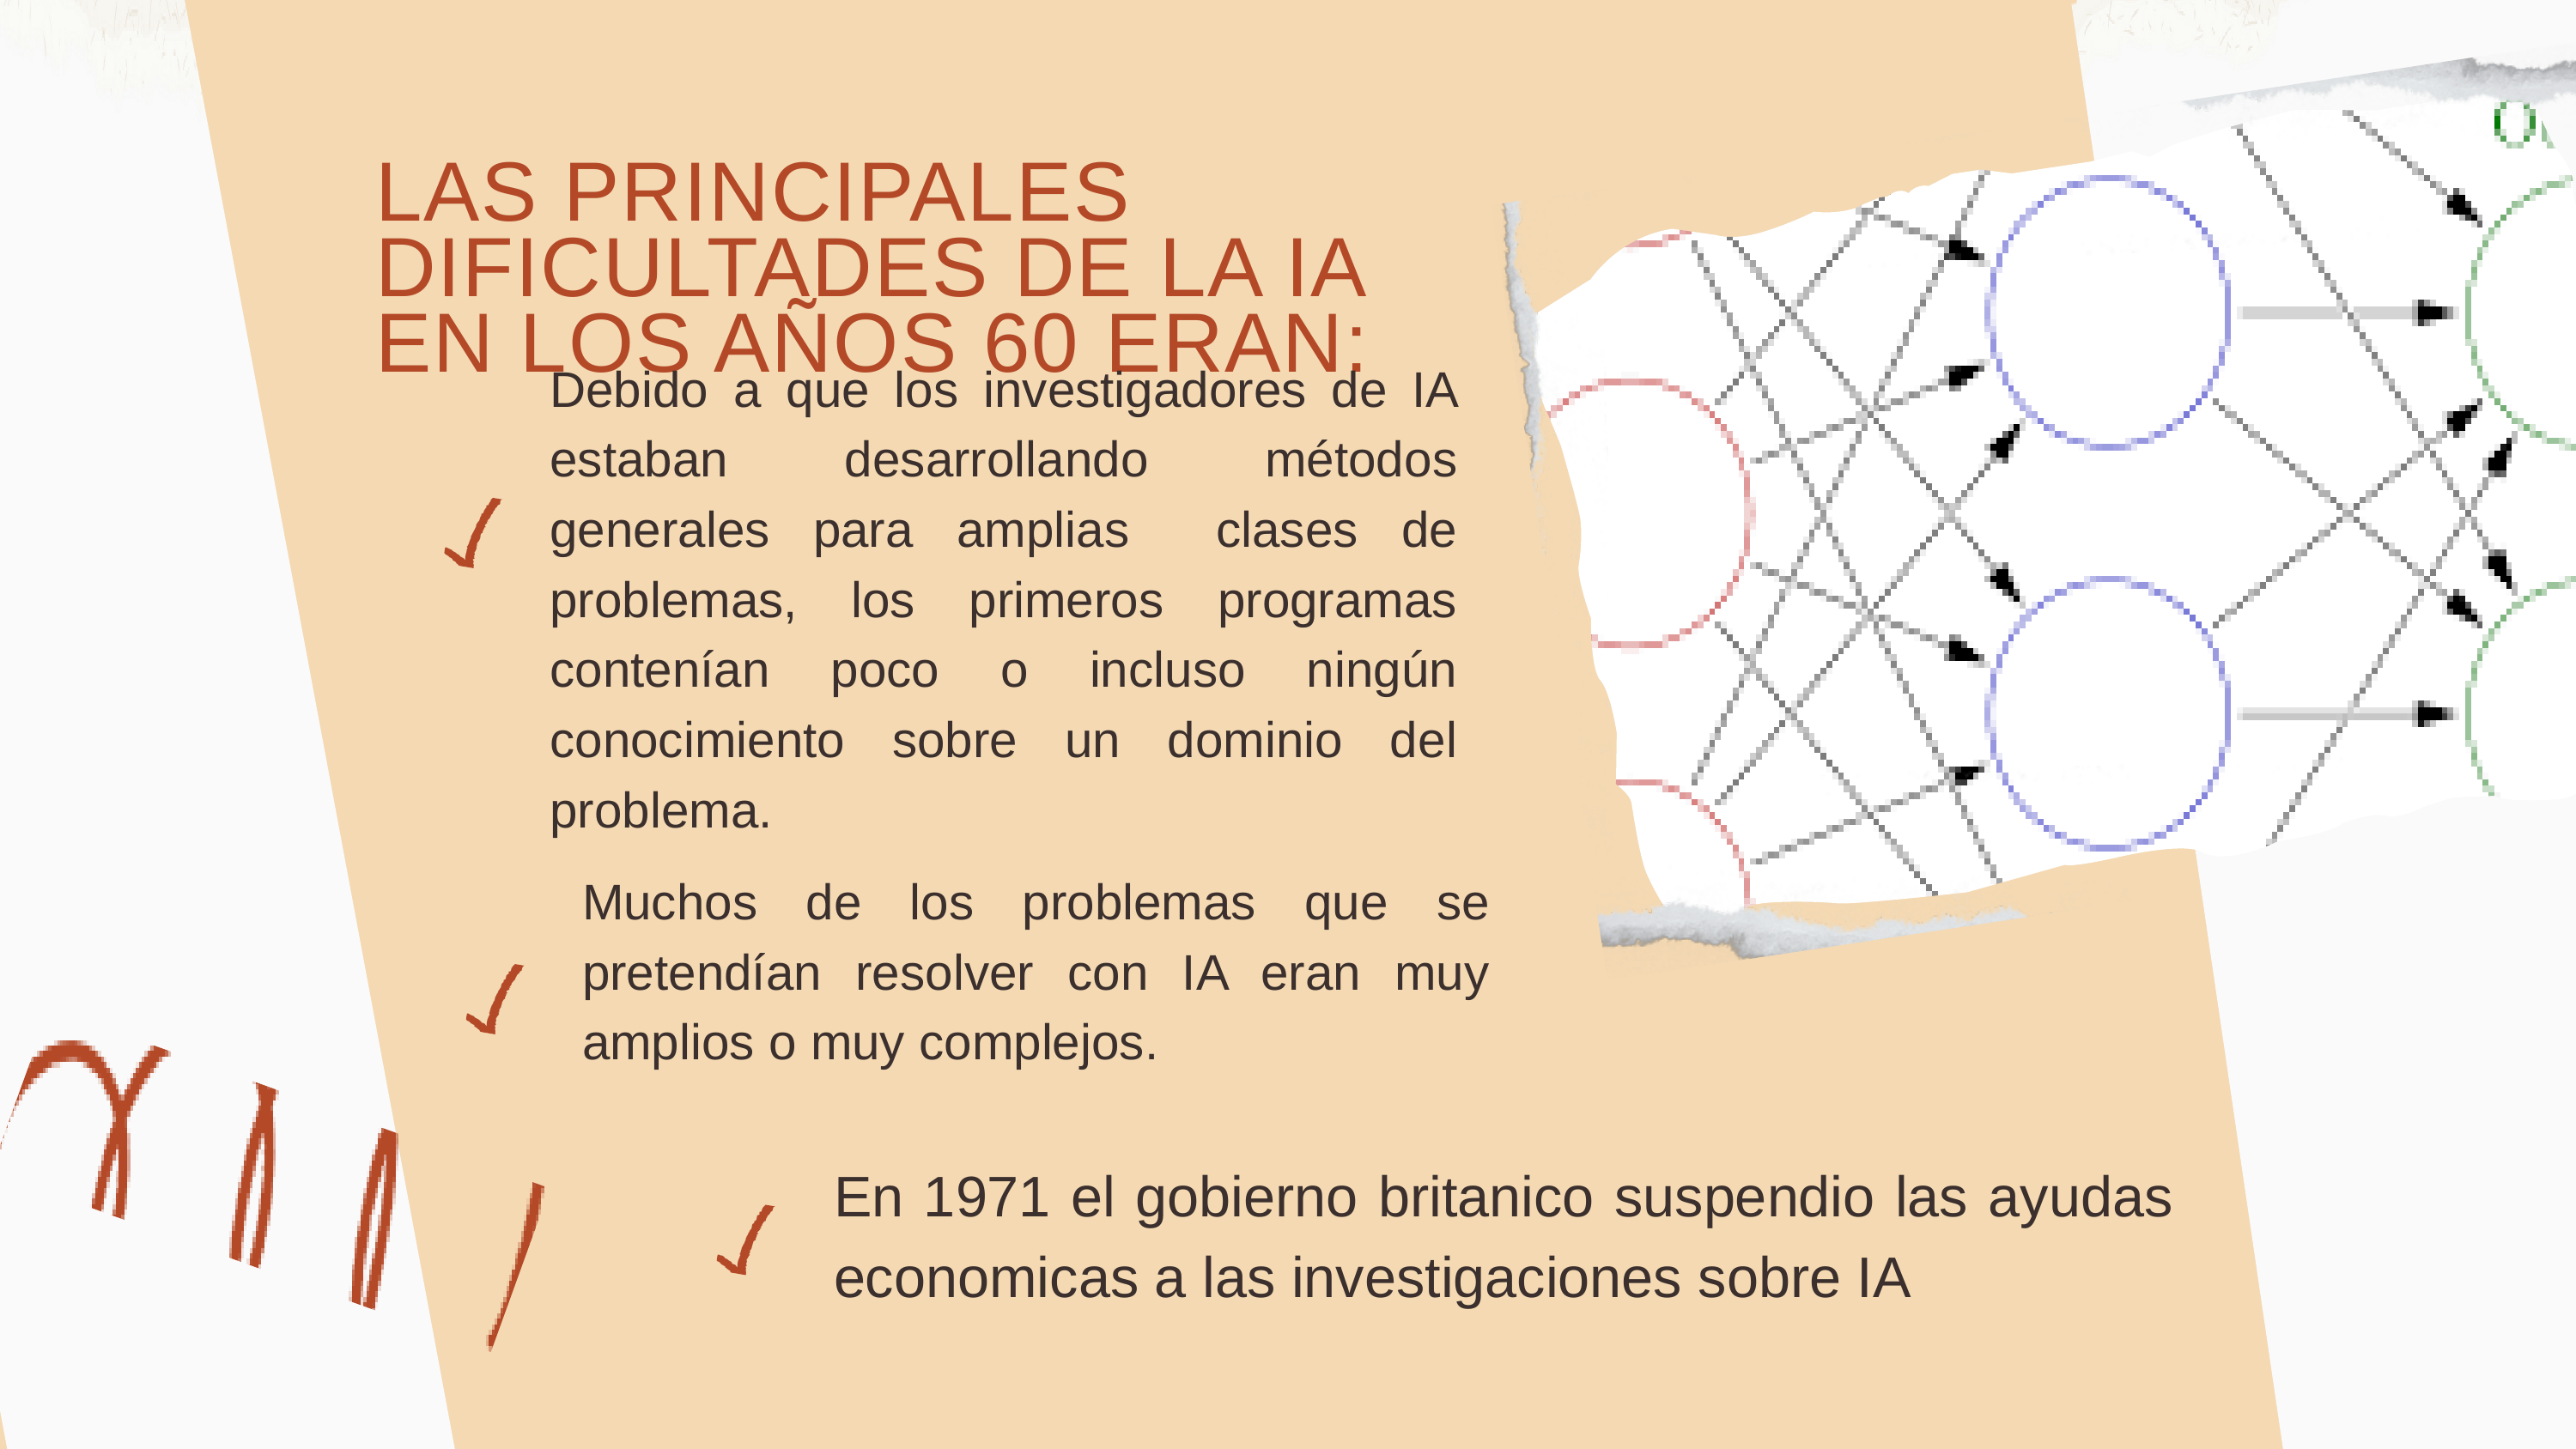

LAS PRINCIPALES DIFICULTADES DE LA IA EN LOS AÑOS 60 ERAN:

Debido a que los investigadores de IA estaban desarrollando métodos generales para amplias  clases de problemas, los primeros programas contenían poco o incluso ningún conocimiento sobre un dominio del problema.

Muchos de los problemas que se pretendían resolver con IA eran muy amplios o muy complejos.

En 1971 el gobierno britanico suspendio las ayudas economicas a las investigaciones sobre IA